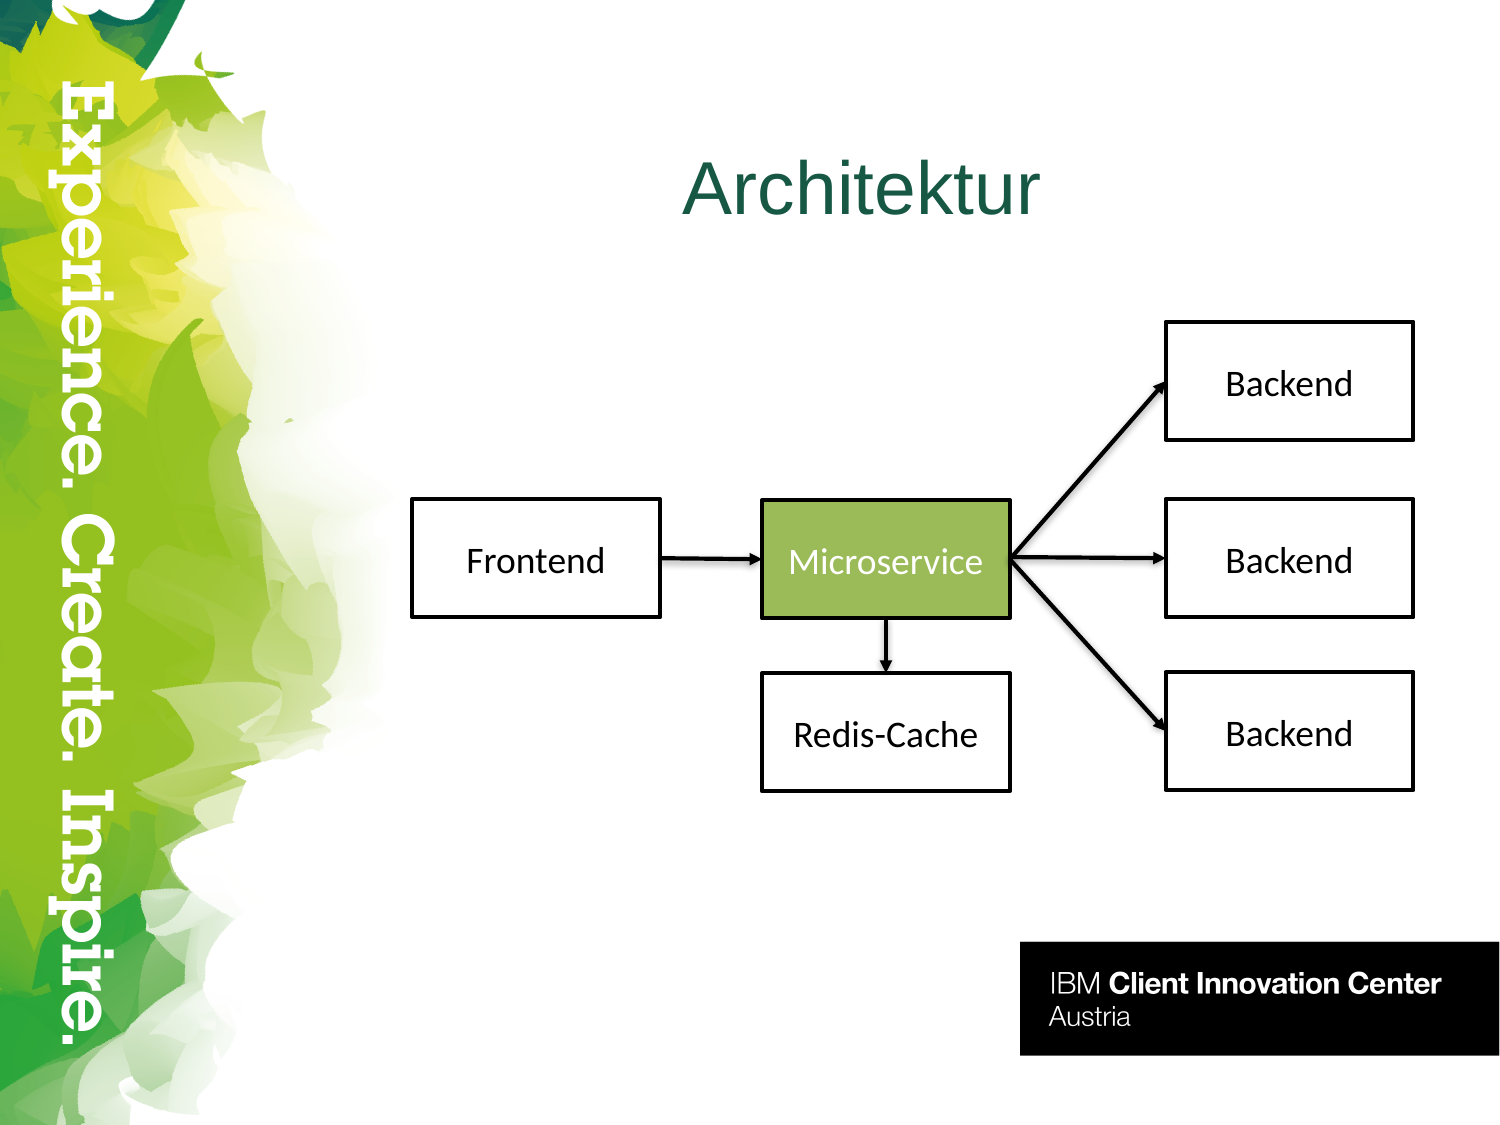

# Architektur
Backend
Frontend
Backend
Microservice
Backend
Redis-Cache